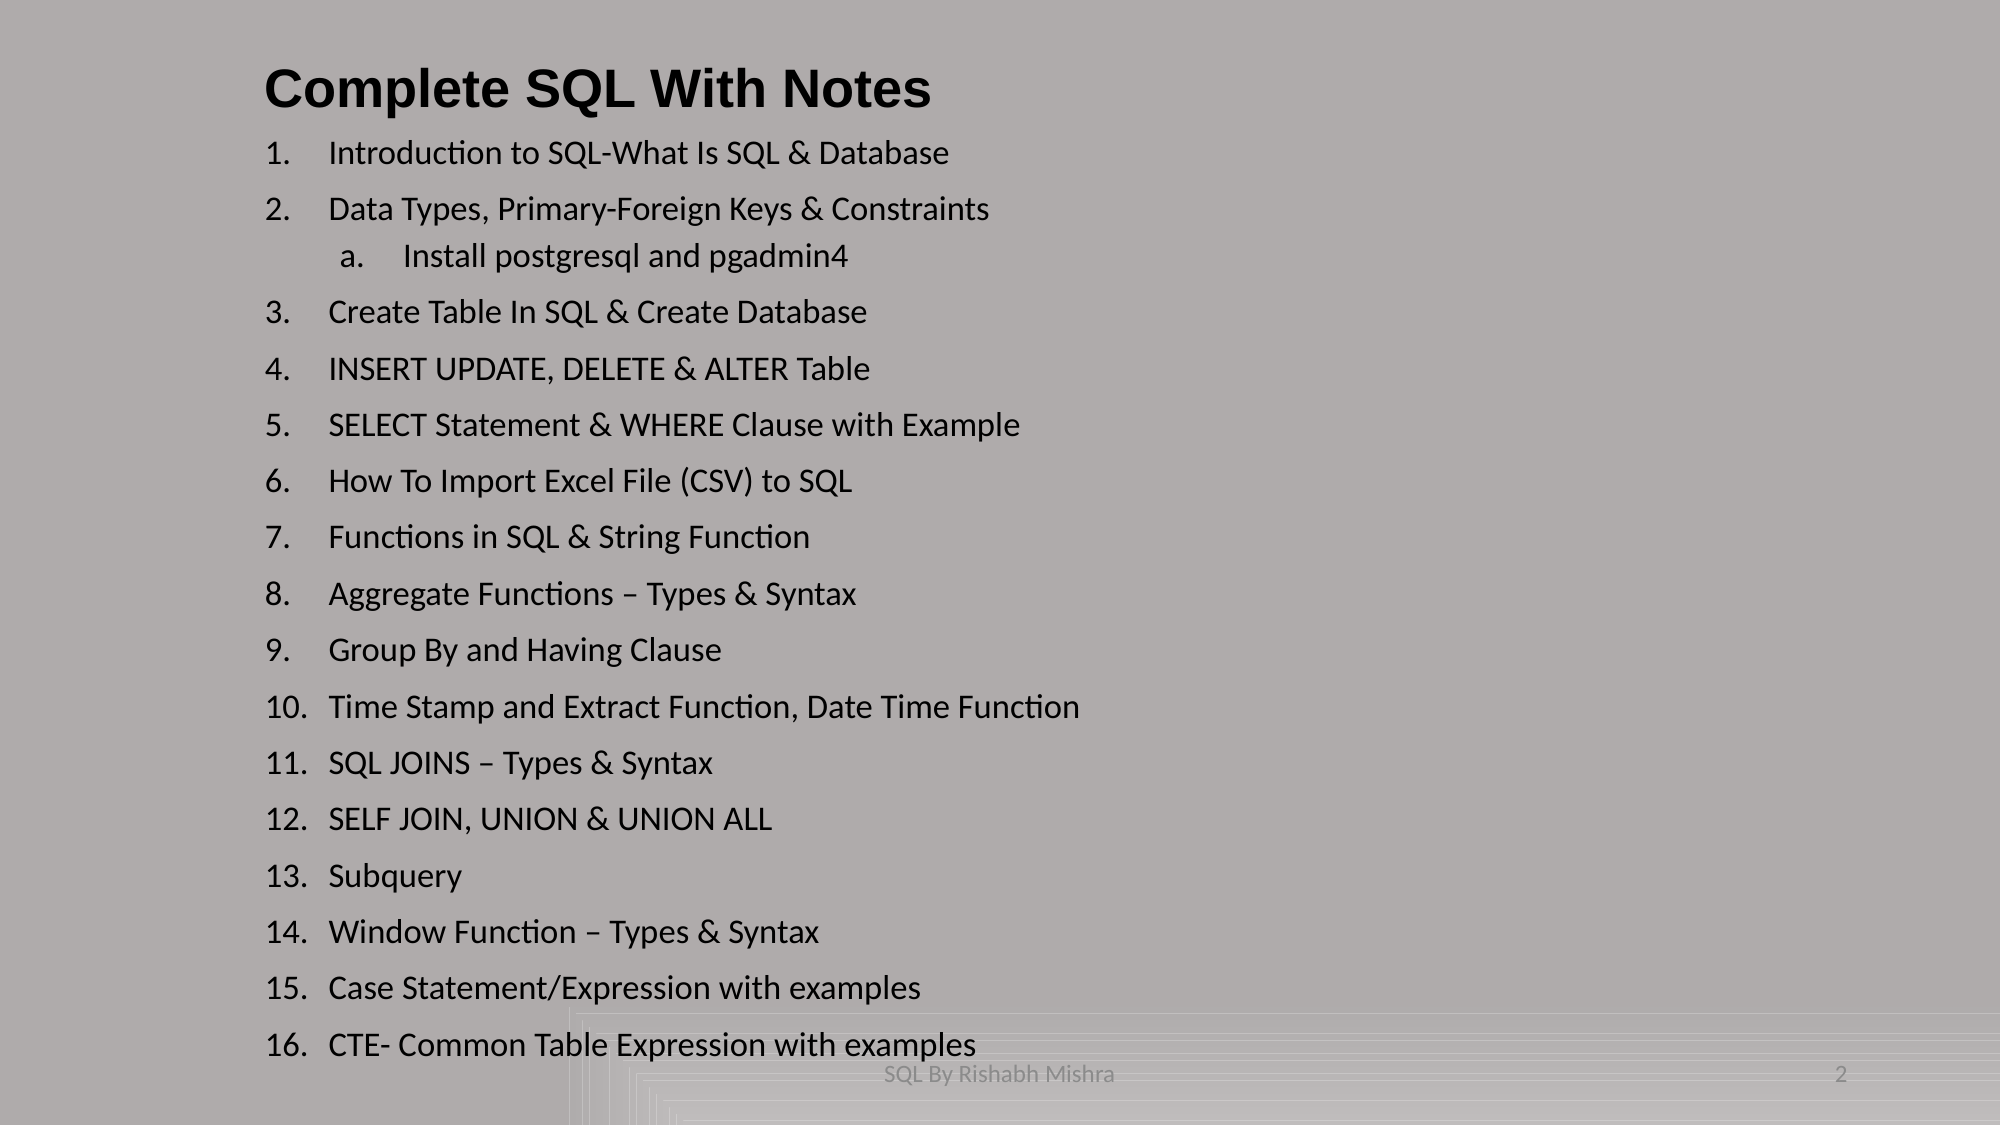

# Complete SQL With Notes
 Introduction to SQL-What Is SQL & Database
 Data Types, Primary-Foreign Keys & Constraints
 Install postgresql and pgadmin4
 Create Table In SQL & Create Database
 INSERT UPDATE, DELETE & ALTER Table
 SELECT Statement & WHERE Clause with Example
 How To Import Excel File (CSV) to SQL
 Functions in SQL & String Function
 Aggregate Functions – Types & Syntax
 Group By and Having Clause
 Time Stamp and Extract Function, Date Time Function
 SQL JOINS – Types & Syntax
 SELF JOIN, UNION & UNION ALL
 Subquery
 Window Function – Types & Syntax
 Case Statement/Expression with examples
 CTE- Common Table Expression with examples
SQL By Rishabh Mishra
2